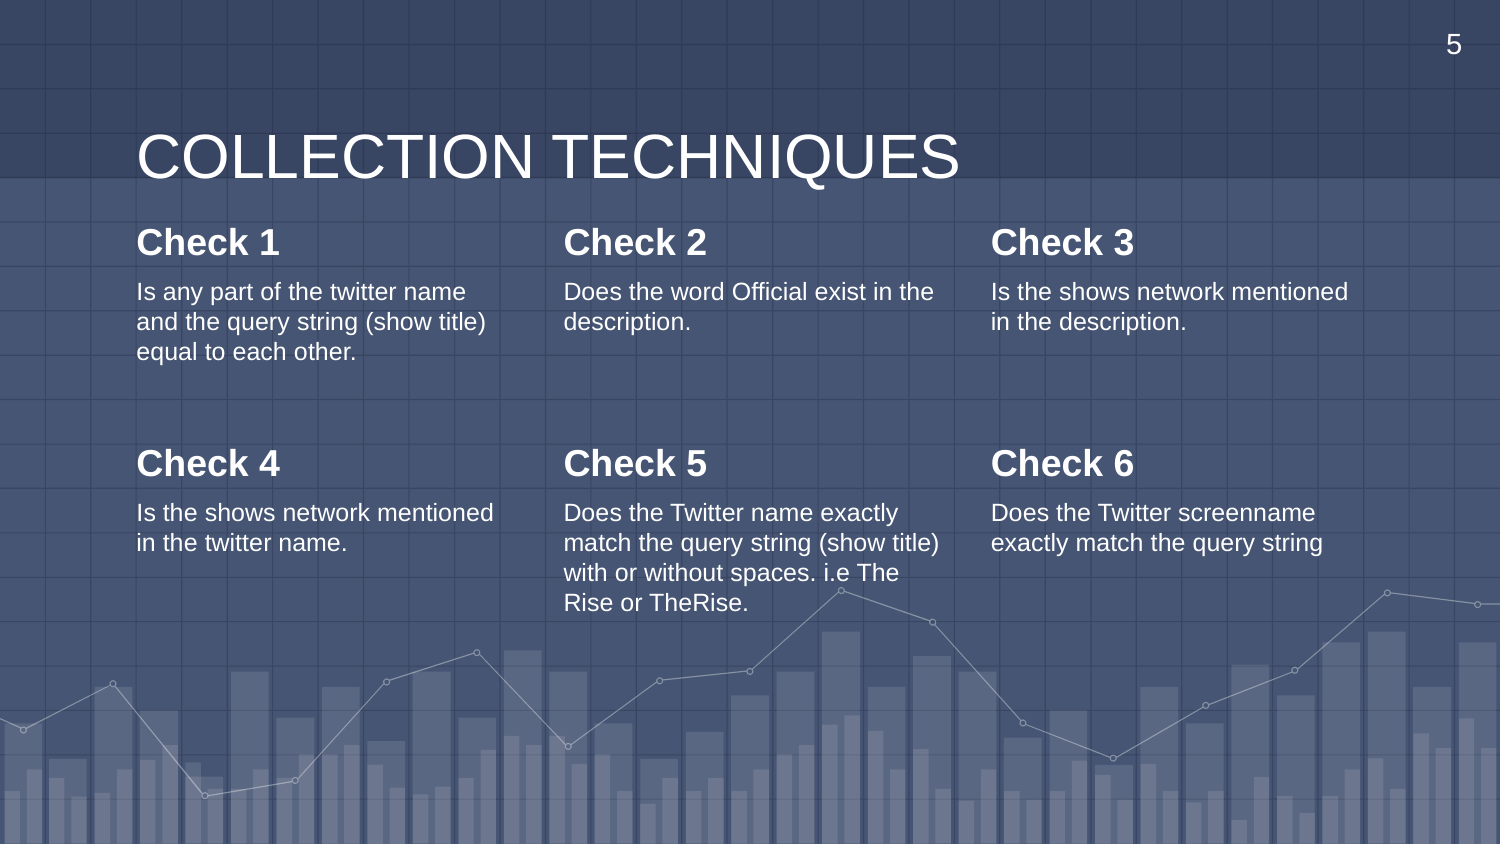

5
# COLLECTION TECHNIQUES
Check 1
Is any part of the twitter name and the query string (show title) equal to each other.
Check 2
Does the word Official exist in the description.
Check 3
Is the shows network mentioned in the description.

Check 4
Is the shows network mentioned in the twitter name.
Check 5
Does the Twitter name exactly match the query string (show title) with or without spaces. i.e The Rise or TheRise.
Check 6
Does the Twitter screenname exactly match the query string